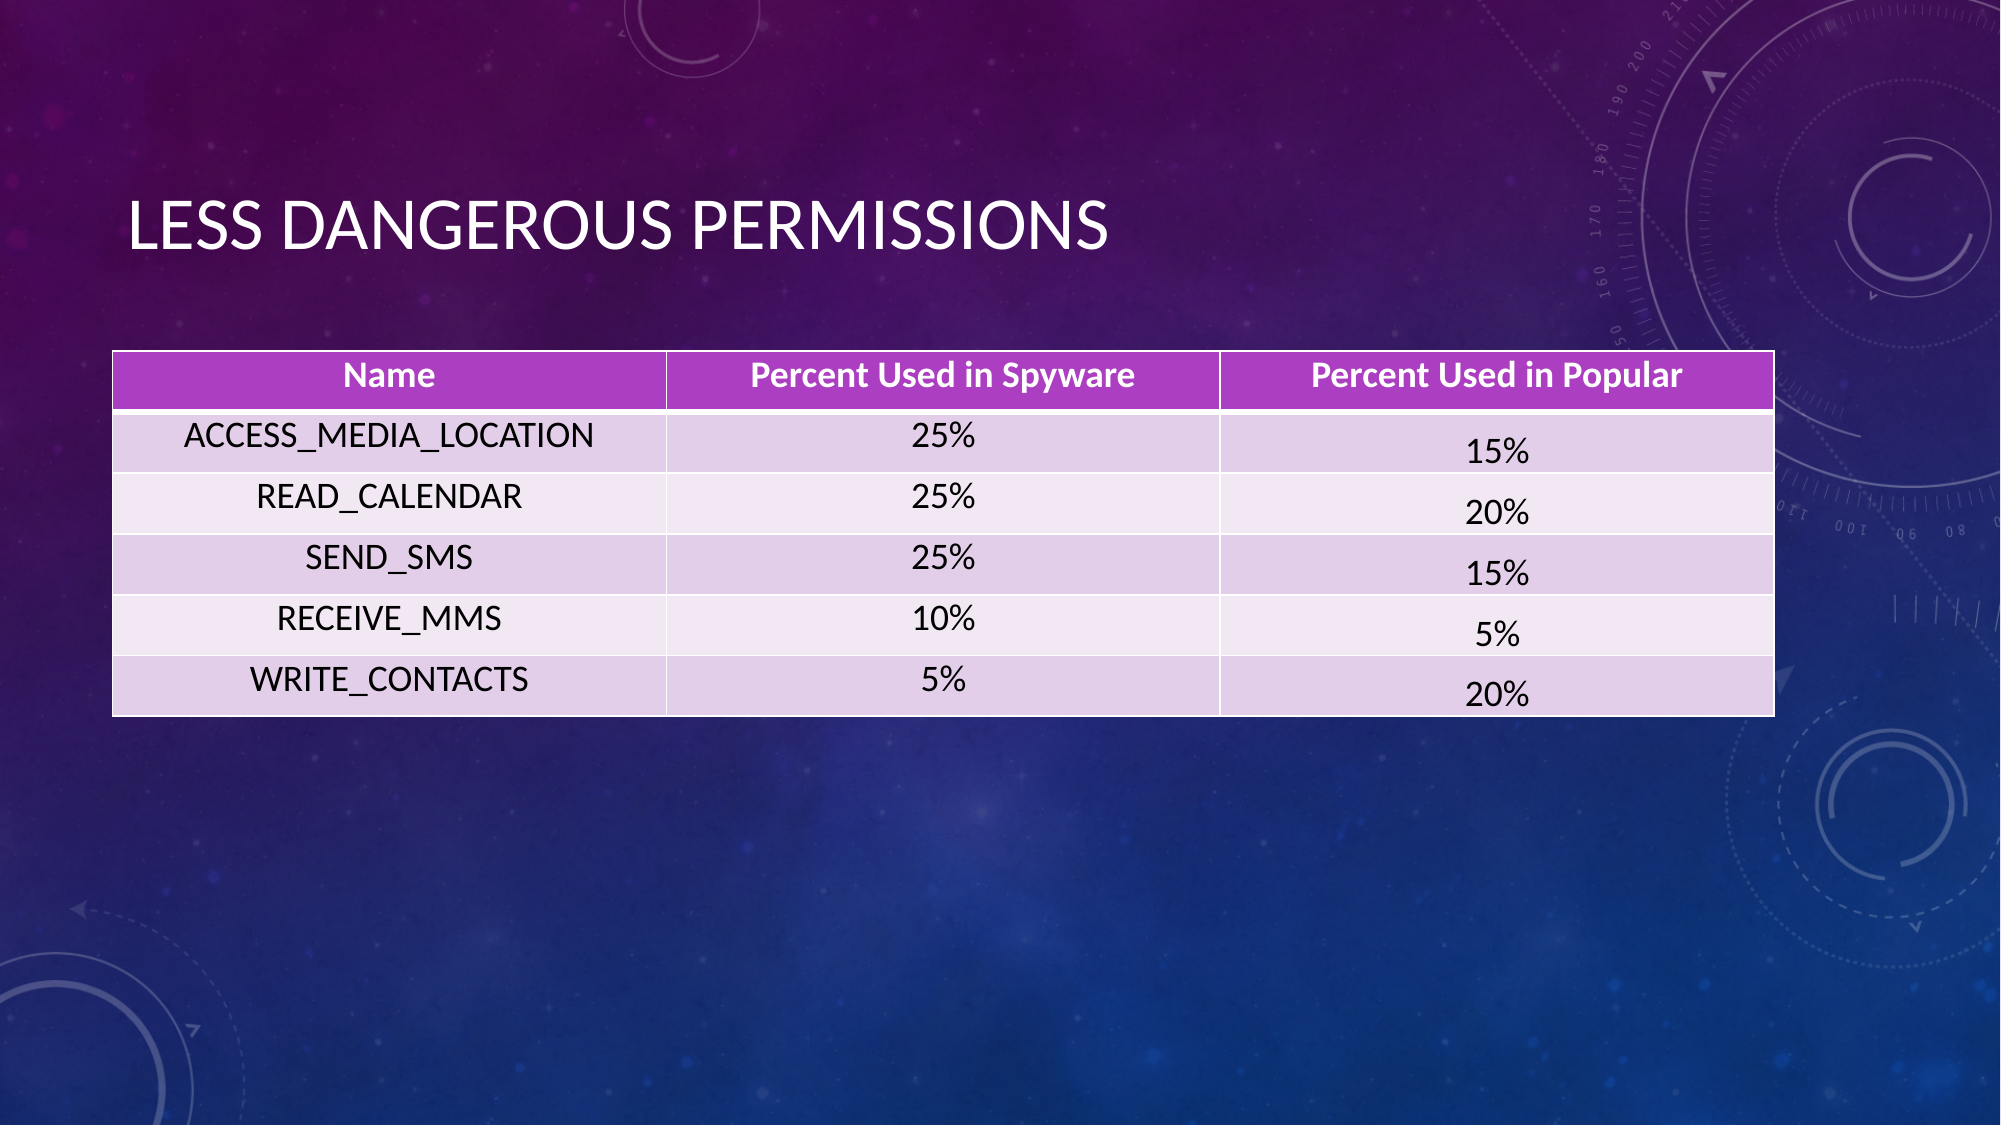

# Less Dangerous Permissions
| Name | Percent Used in Spyware | Percent Used in Popular |
| --- | --- | --- |
| ACCESS\_MEDIA\_LOCATION | 25% | 15% |
| READ\_CALENDAR | 25% | 20% |
| SEND\_SMS | 25% | 15% |
| RECEIVE\_MMS | 10% | 5% |
| WRITE\_CONTACTS | 5% | 20% |